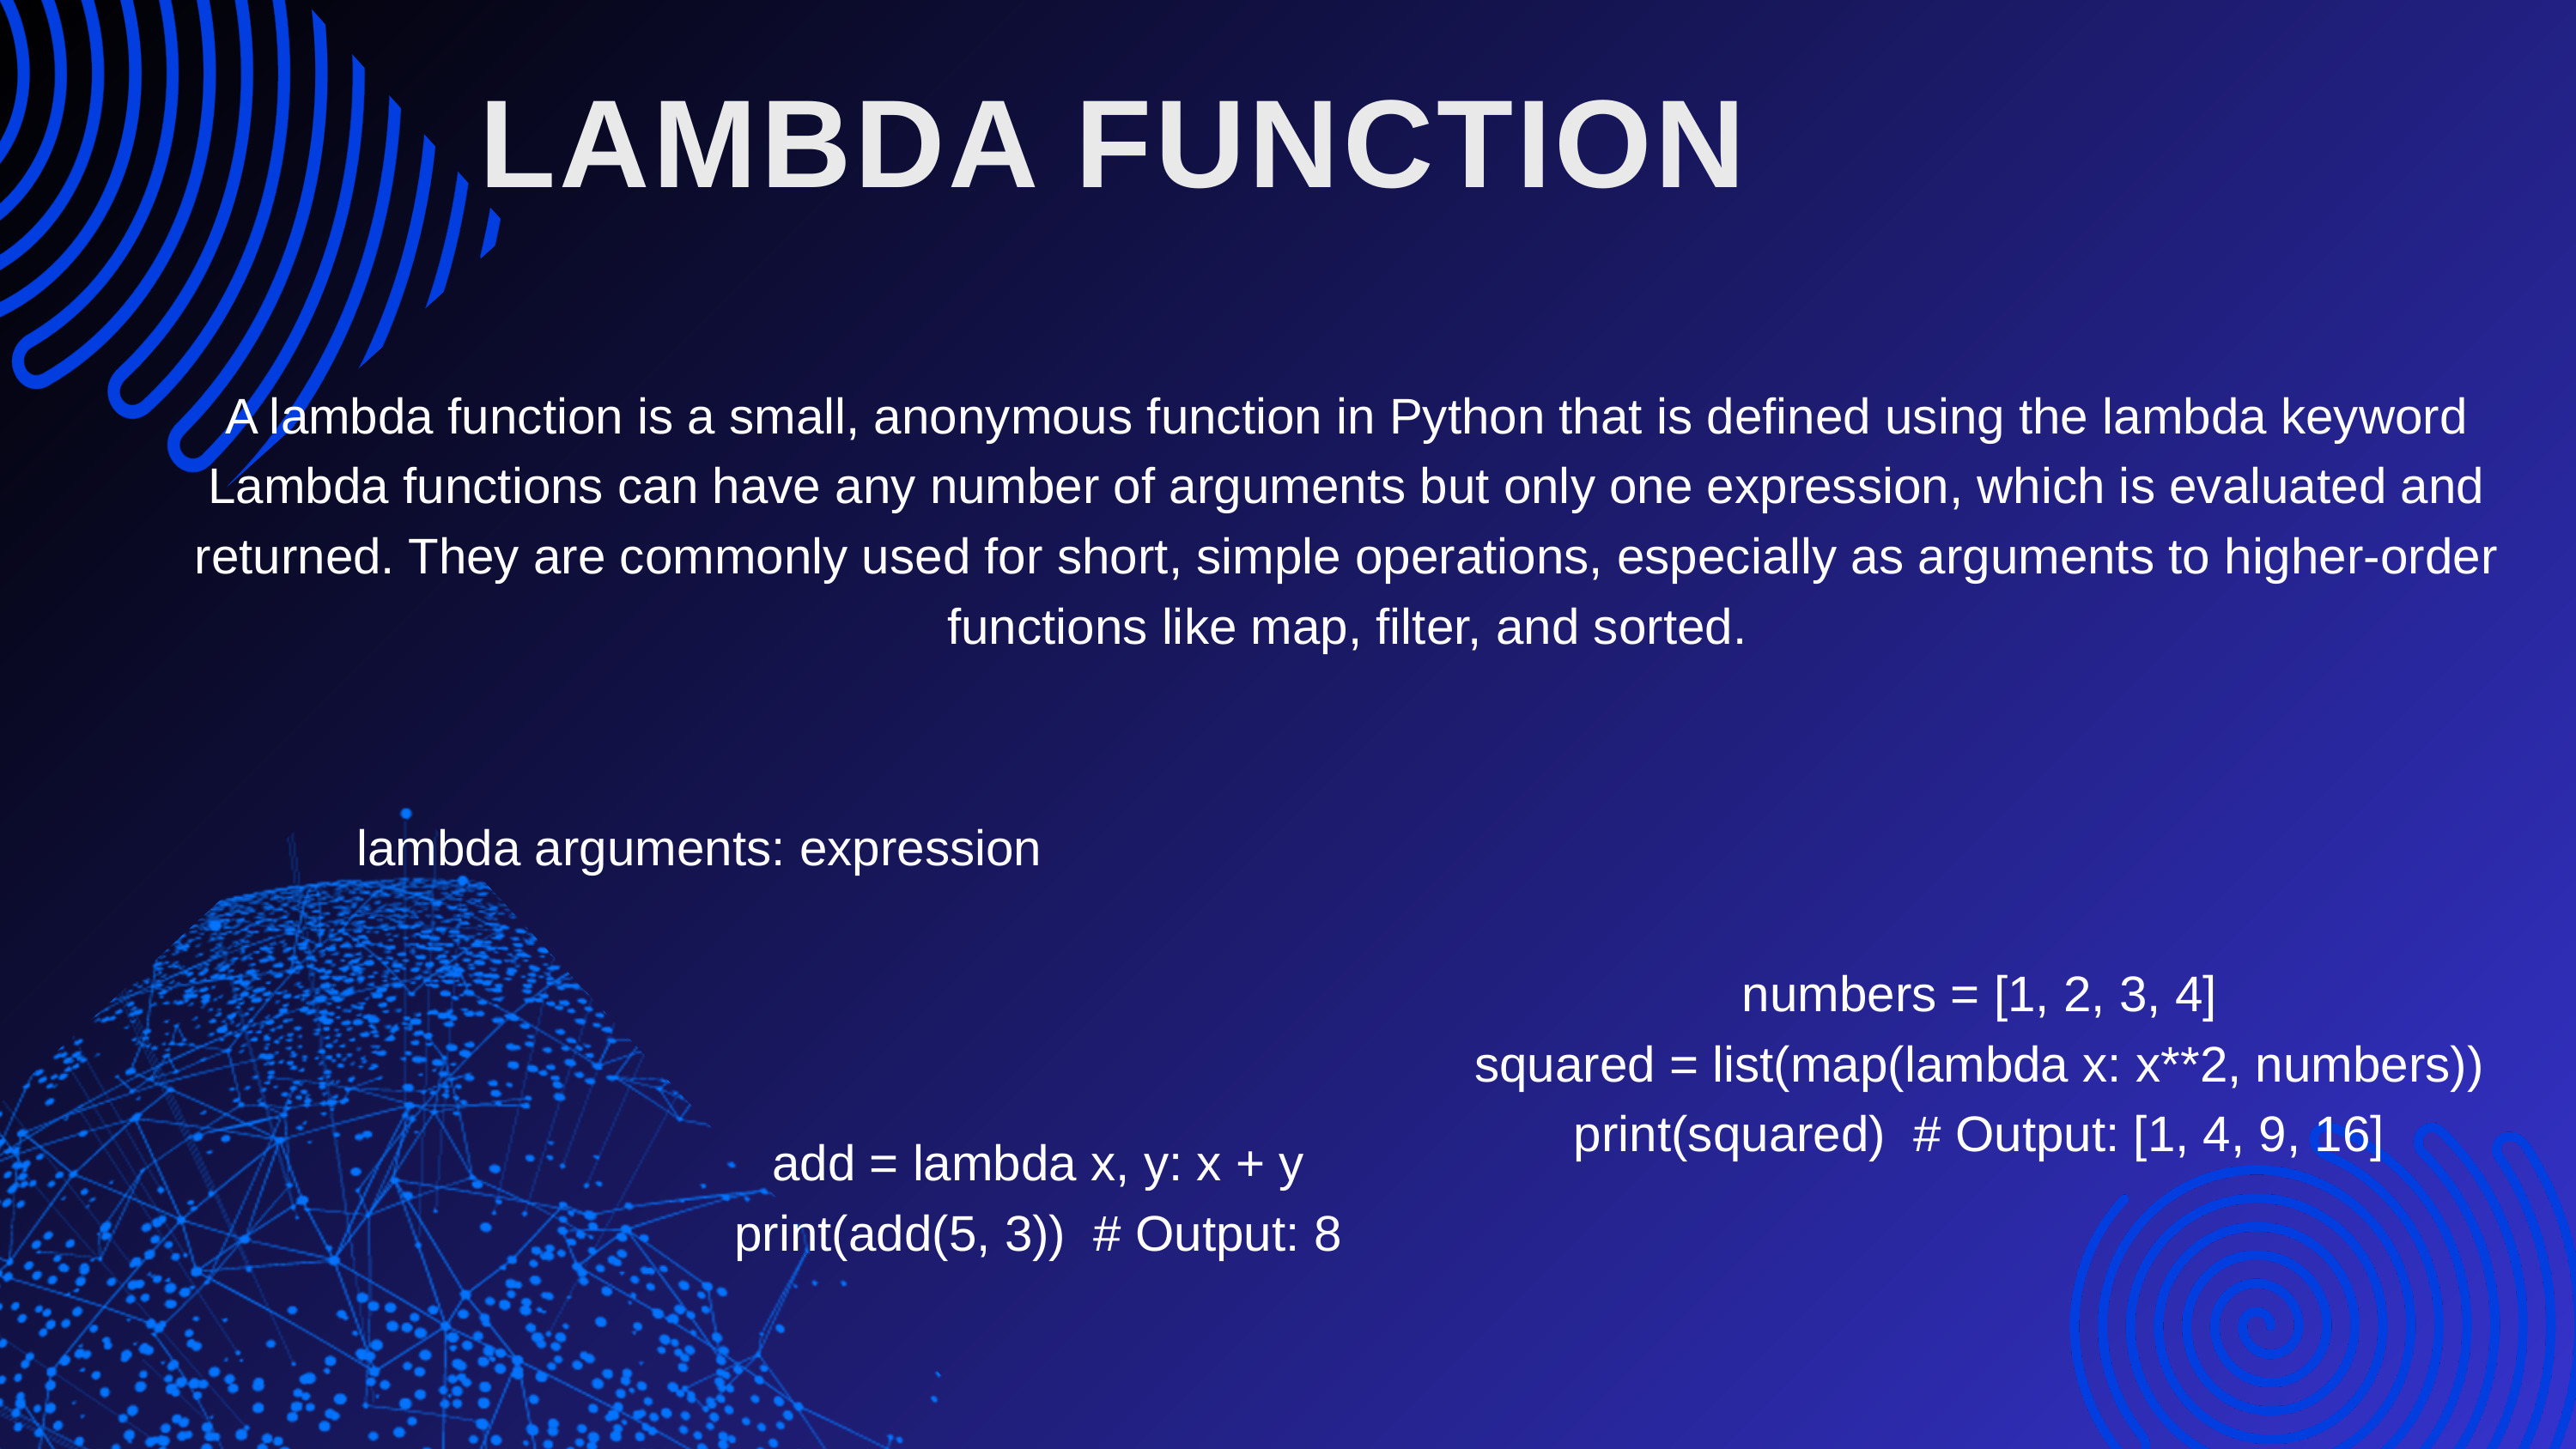

LAMBDA FUNCTION
A lambda function is a small, anonymous function in Python that is defined using the lambda keyword
Lambda functions can have any number of arguments but only one expression, which is evaluated and returned. They are commonly used for short, simple operations, especially as arguments to higher-order functions like map, filter, and sorted.
lambda arguments: expression

numbers = [1, 2, 3, 4]
squared = list(map(lambda x: x**2, numbers))
print(squared)  # Output: [1, 4, 9, 16]

add = lambda x, y: x + y
print(add(5, 3))  # Output: 8